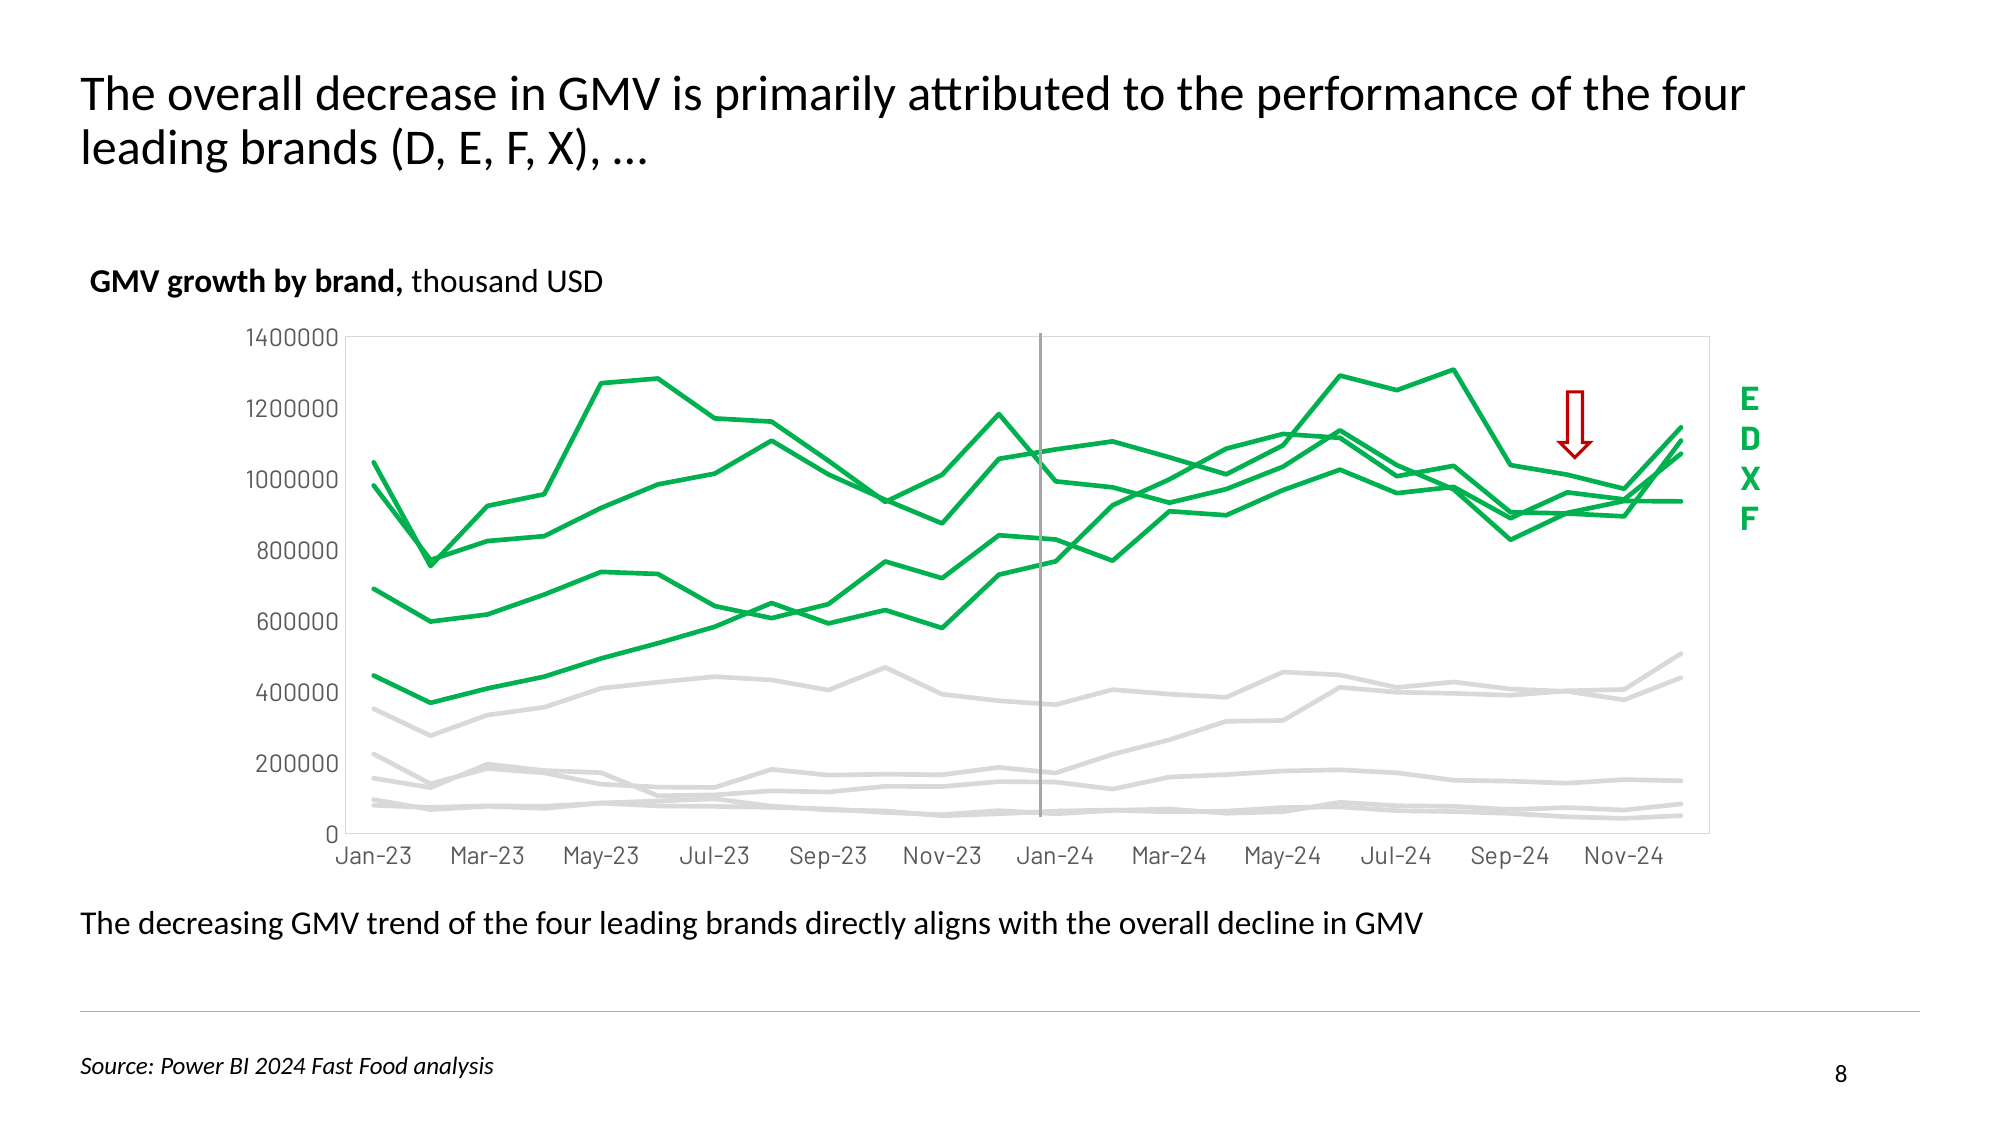

# The overall decrease in GMV is primarily attributed to the performance of the four leading brands (D, E, F, X), …
GMV growth by brand, thousand USD

### Chart

| Category | Brand B | Brand C | Brand D | Brand E | Brand F | Brand G | Brand X | Brand Y | Brand Z |
|---|---|---|---|---|---|---|---|---|---|
| 44927 | 156012.0 | 95747.0 | 445263.0 | 980582.0 | 1045925.0 | 79989.0 | 689854.0 | 224425.0 | 351601.0 |
| 44958 | 129646.0 | 67871.0 | 368337.0 | 770852.0 | 753754.0 | 73753.0 | 597337.0 | 140339.0 | 275889.0 |
| 44986 | 195807.0 | 77141.0 | 408883.0 | 824077.0 | 923124.0 | 78276.0 | 617237.0 | 183466.0 | 333795.0 |
| 45017 | 177667.0 | 71186.0 | 442054.0 | 837881.0 | 956046.0 | 77098.0 | 673436.0 | 171293.0 | 355934.0 |
| 45047 | 171785.0 | 86235.0 | 493399.0 | 917423.0 | 1268720.0 | 85829.0 | 737390.0 | 139306.0 | 409262.0 |
| 45078 | 106556.0 | 91820.0 | 536220.0 | 983677.0 | 1282029.0 | 78093.0 | 731591.0 | 131062.0 | 426428.0 |
| 45108 | 109249.0 | 98070.0 | 582633.0 | 1013997.0 | 1169602.0 | 76681.0 | 641120.0 | 130205.0 | 442026.0 |
| 45139 | 120492.0 | 77379.0 | 649476.0 | 1107005.0 | 1160627.0 | 74124.0 | 606986.0 | 181166.0 | 432873.0 |
| 45170 | 117351.0 | 66801.0 | 592045.0 | 1011735.0 | 1050360.0 | 69357.0 | 646333.0 | 164789.0 | 404414.0 |
| 45200 | 133360.0 | 64019.0 | 629668.0 | 940387.0 | 934387.0 | 59638.0 | 766732.0 | 167469.0 | 468197.0 |
| 45231 | 132710.0 | 50547.0 | 579053.0 | 873792.0 | 1010944.0 | 53432.0 | 719491.0 | 165672.0 | 392642.0 |
| 45261 | 146541.0 | 55906.0 | 729547.0 | 1055822.0 | 1182022.0 | 64828.0 | 840586.0 | 186730.0 | 374340.0 |
| 45292 | 145192.0 | 63375.0 | 767072.0 | 1082267.0 | 992331.0 | 55914.0 | 828639.0 | 170823.0 | 363072.0 |
| 45323 | 125398.0 | 66418.0 | 925069.0 | 1104926.0 | 975458.0 | 65389.0 | 768815.0 | 223456.0 | 405552.0 |
| 45352 | 159369.0 | 61349.0 | 997957.0 | 1060019.0 | 932060.0 | 69297.0 | 908071.0 | 264431.0 | 392920.0 |
| 45383 | 166182.0 | 63284.0 | 1084403.0 | 1012160.0 | 970529.0 | 57458.0 | 896886.0 | 316402.0 | 383982.0 |
| 45413 | 176555.0 | 73569.0 | 1125904.0 | 1093893.0 | 1033696.0 | 61745.0 | 967784.0 | 318655.0 | 455040.0 |
| 45444 | 179644.0 | 75305.0 | 1114896.0 | 1290250.0 | 1136002.0 | 88252.0 | 1025267.0 | 412147.0 | 447025.0 |
| 45474 | 171441.0 | 64648.0 | 1006690.0 | 1249079.0 | 1038050.0 | 78507.0 | 959079.0 | 398206.0 | 411503.0 |
| 45505 | 150351.0 | 62236.0 | 1036058.0 | 1307352.0 | 969681.0 | 76879.0 | 976770.0 | 395047.0 | 427183.0 |
| 45536 | 147724.0 | 56915.0 | 905335.0 | 1037974.0 | 827623.0 | 67990.0 | 888572.0 | 389674.0 | 407130.0 |
| 45566 | 142163.0 | 47507.0 | 901775.0 | 1011134.0 | 903684.0 | 73363.0 | 961296.0 | 402210.0 | 400639.0 |
| 45597 | 152274.0 | 42977.0 | 893620.0 | 971347.0 | 937101.0 | 66402.0 | 941321.0 | 406038.0 | 376840.0 |
| 45627 | 148841.0 | 50878.0 | 1107139.0 | 1144455.0 | 935935.0 | 83526.0 | 1070122.0 | 507032.0 | 439163.0 |
| E |
| --- |
| D |
| X |
| F |

The decreasing GMV trend of the four leading brands directly aligns with the overall decline in GMV

8